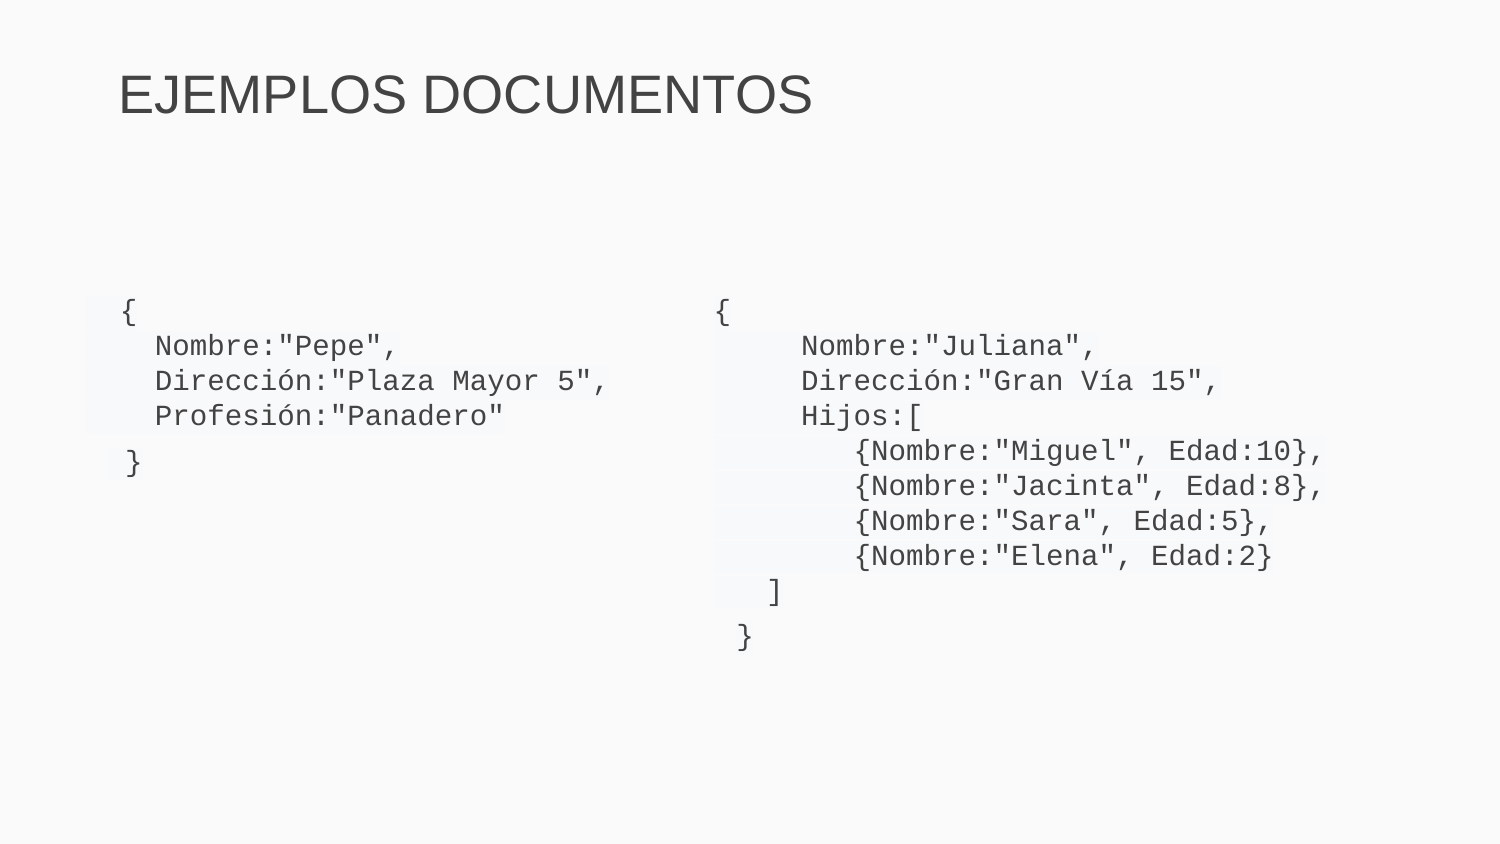

# EJEMPLOS DOCUMENTOS
  {
    Nombre:"Pepe",
    Dirección:"Plaza Mayor 5",
    Profesión:"Panadero"
 }
{
     Nombre:"Juliana",
     Dirección:"Gran Vía 15",
     Hijos:[
        {Nombre:"Miguel", Edad:10},
        {Nombre:"Jacinta", Edad:8},
        {Nombre:"Sara", Edad:5},
        {Nombre:"Elena", Edad:2}
   ]
}